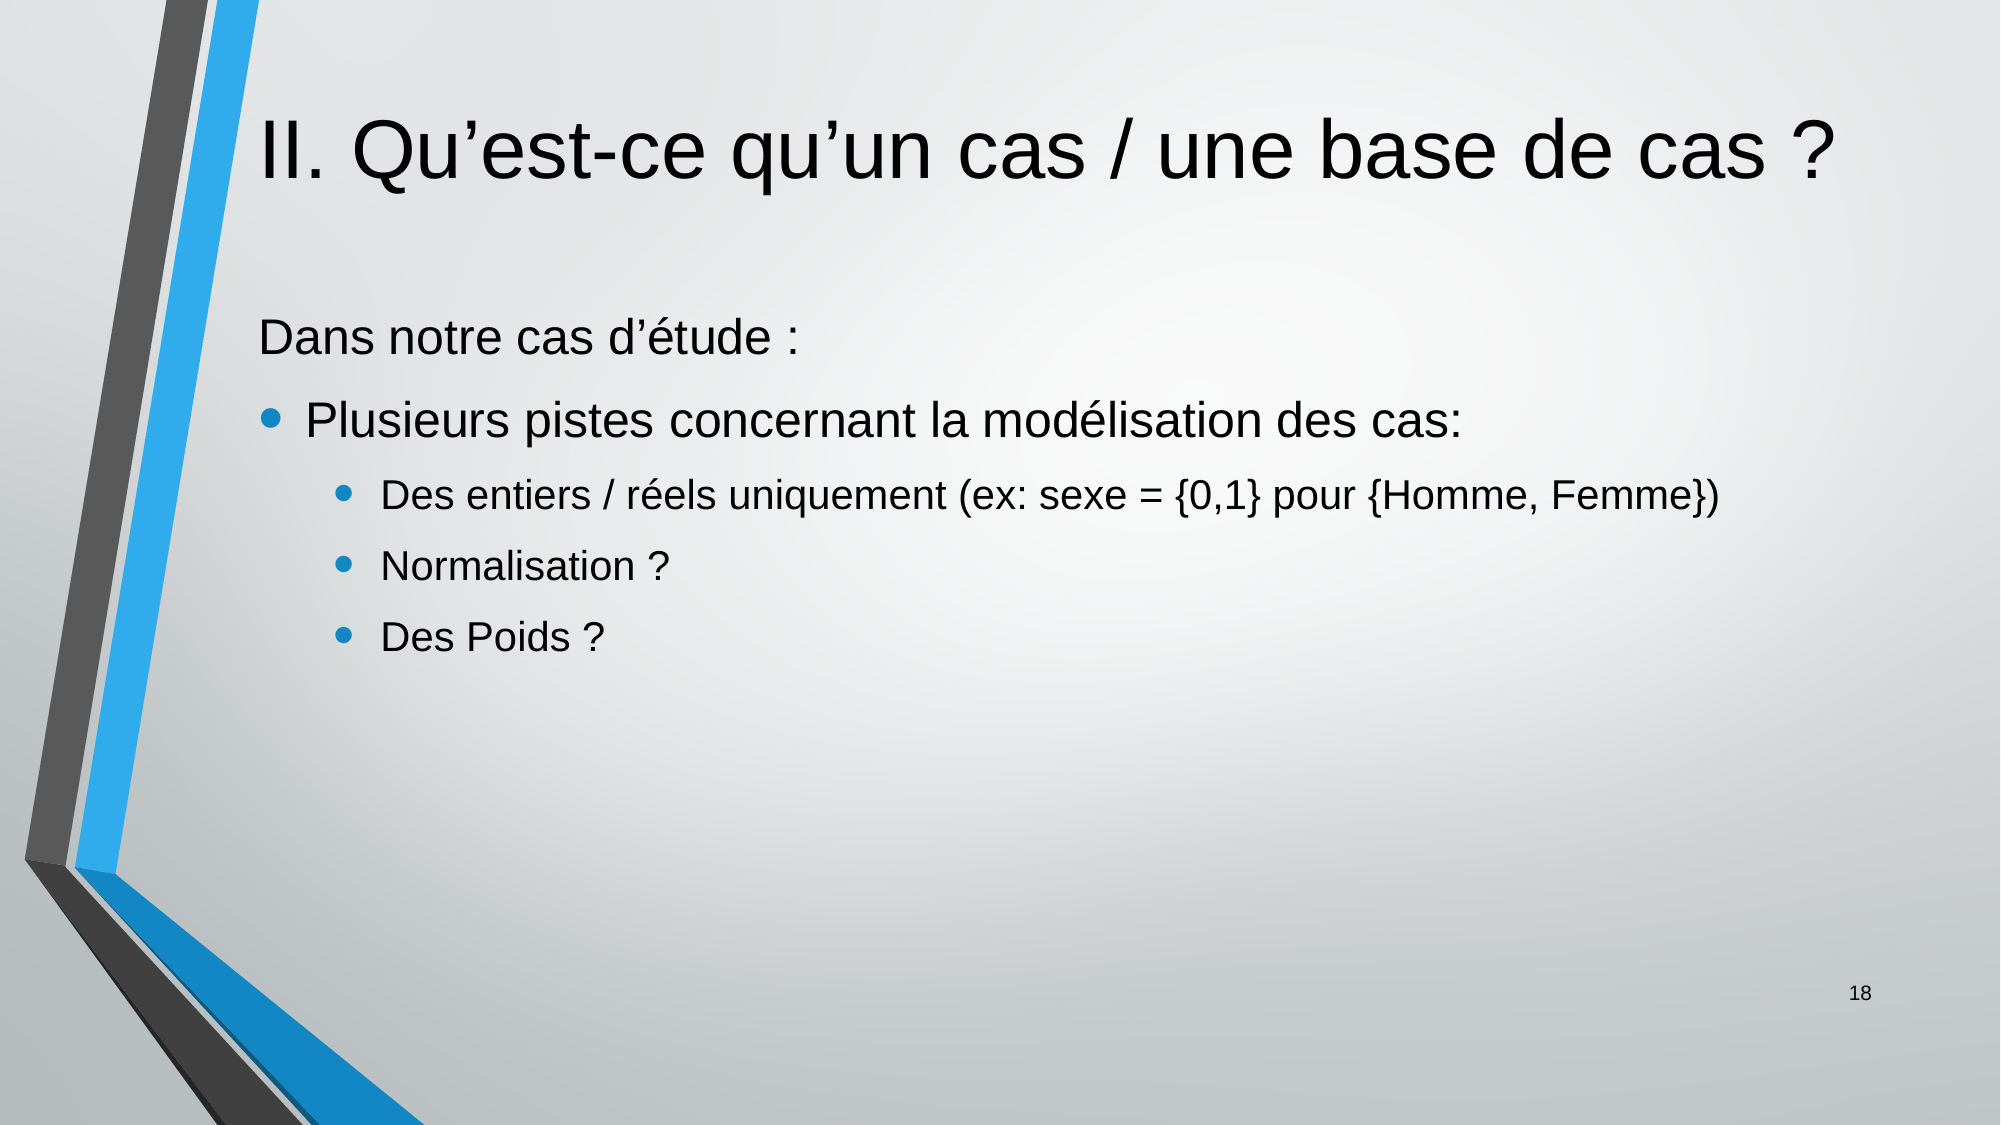

# II. Qu’est-ce qu’un cas / une base de cas ?
Dans notre cas d’étude :
Plusieurs pistes concernant la modélisation des cas:
Des entiers / réels uniquement (ex: sexe = {0,1} pour {Homme, Femme})
Normalisation ?
Des Poids ?

18